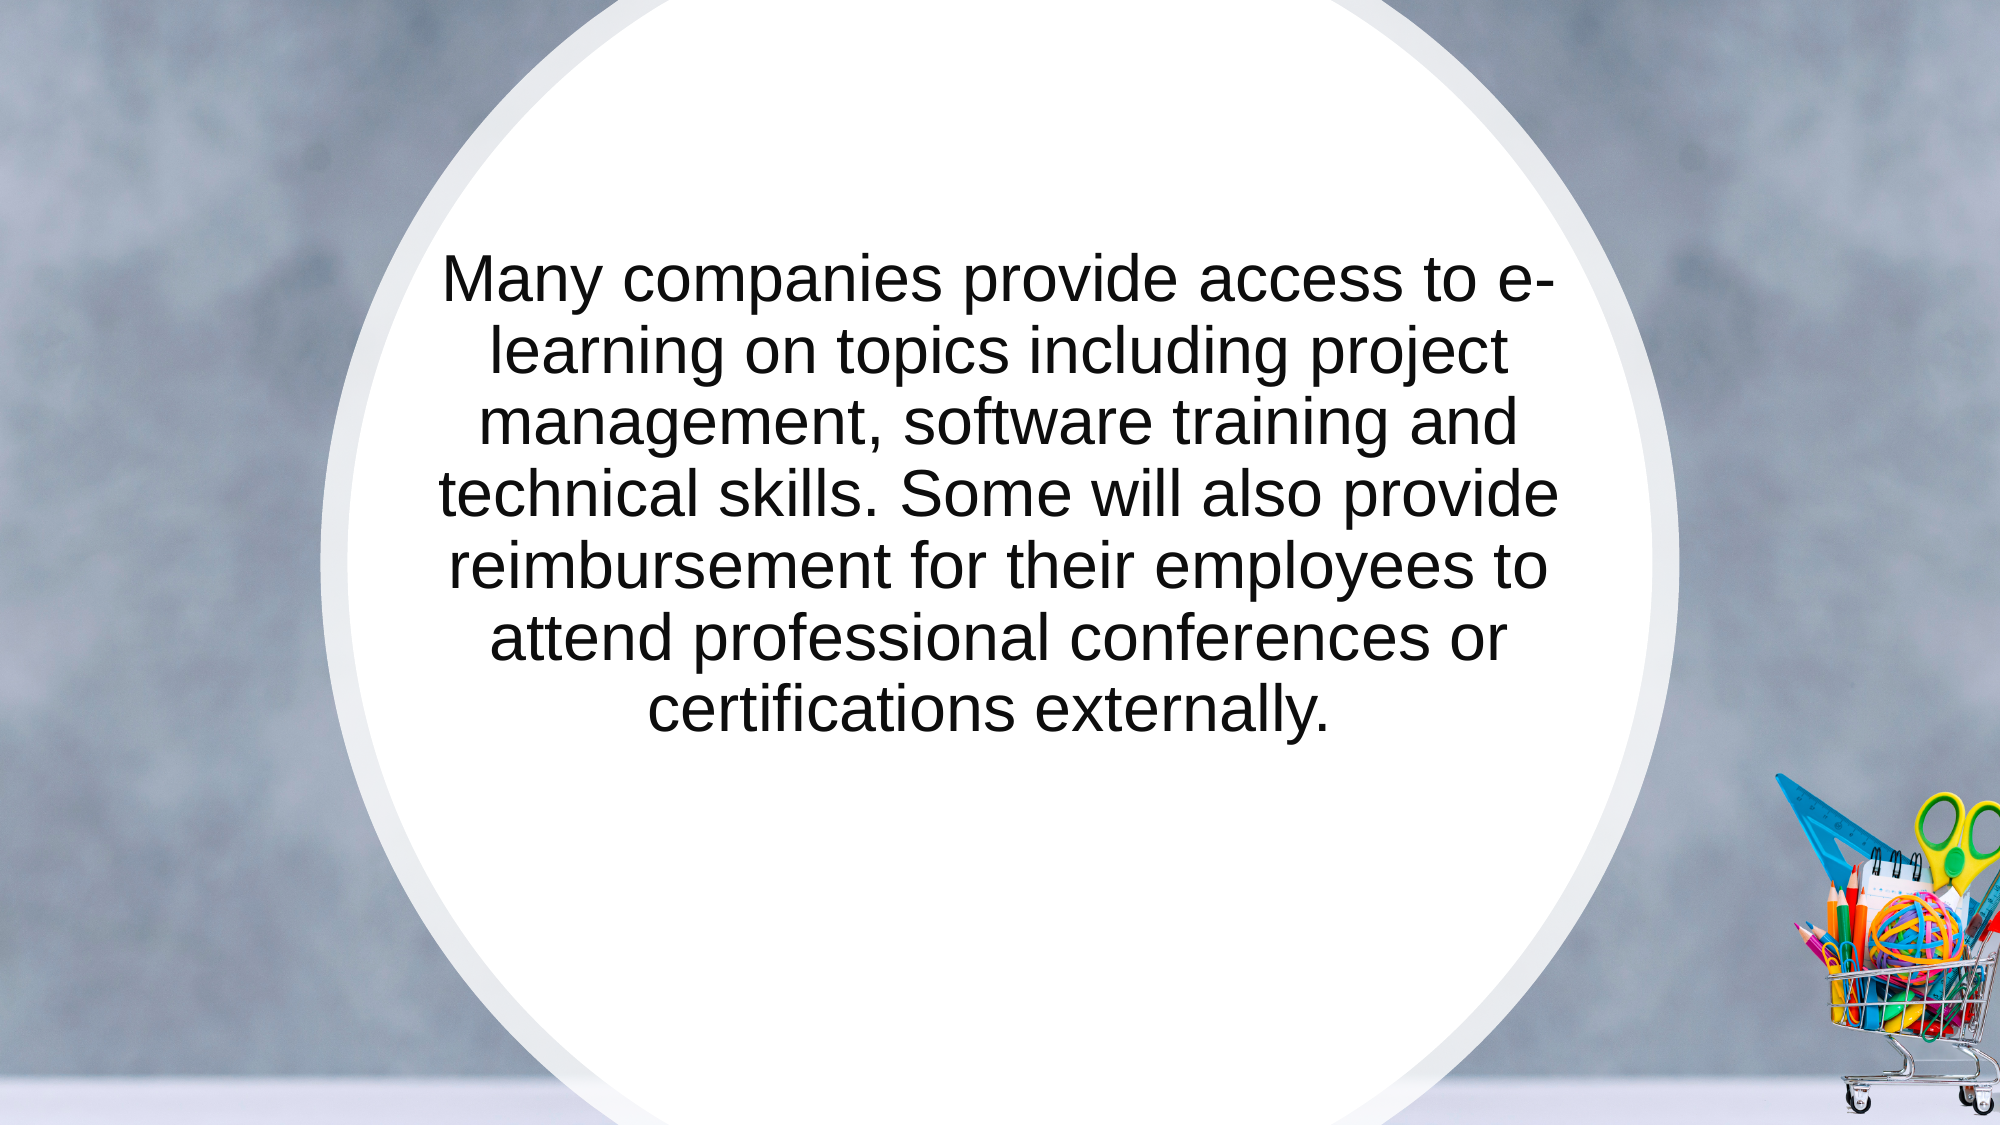

# Many companies provide access to e-learning on topics including project management, software training and technical skills. Some will also provide reimbursement for their employees to attend professional conferences or certifications externally.